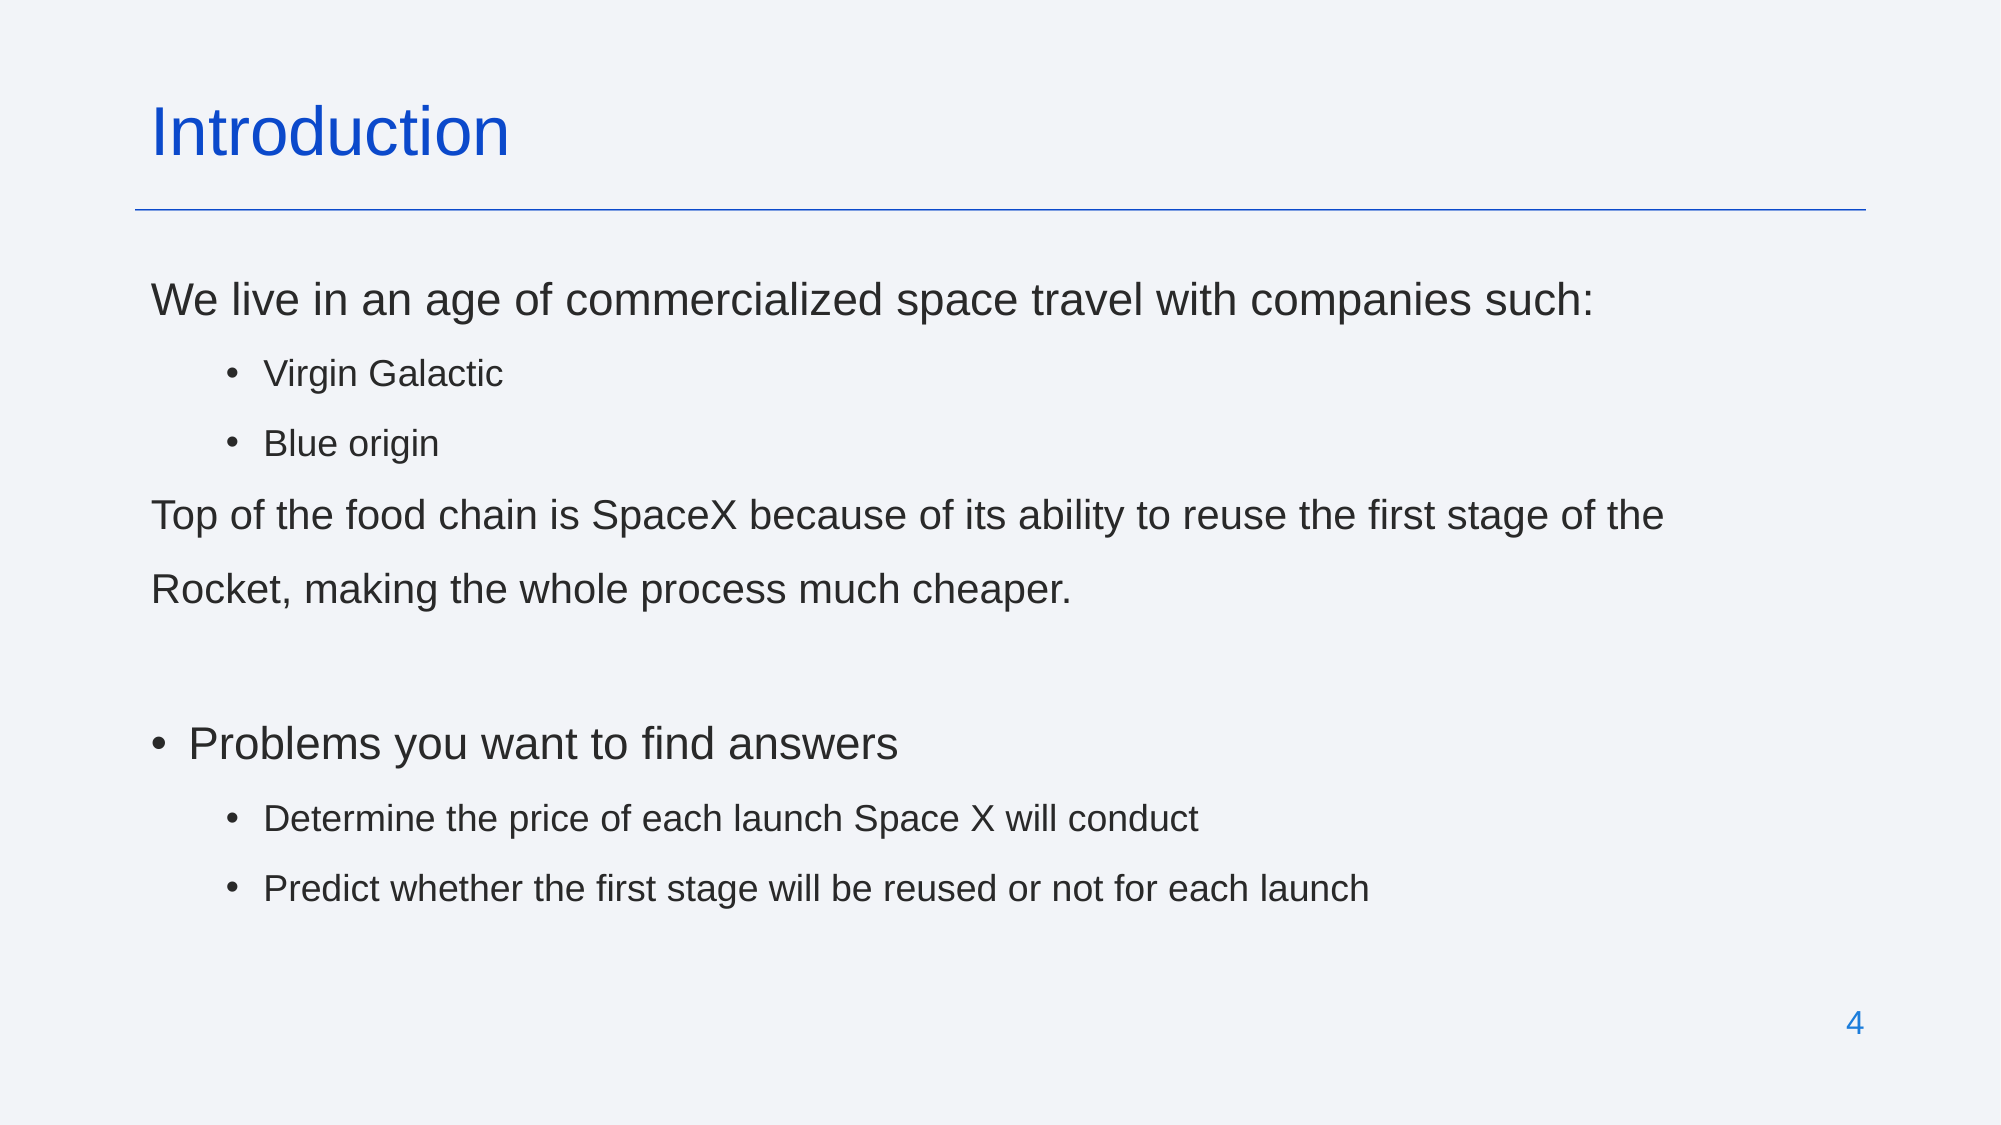

Introduction
We live in an age of commercialized space travel with companies such:
Virgin Galactic
Blue origin
Top of the food chain is SpaceX because of its ability to reuse the first stage of the
Rocket, making the whole process much cheaper.

Problems you want to find answers
Determine the price of each launch Space X will conduct
Predict whether the first stage will be reused or not for each launch

4